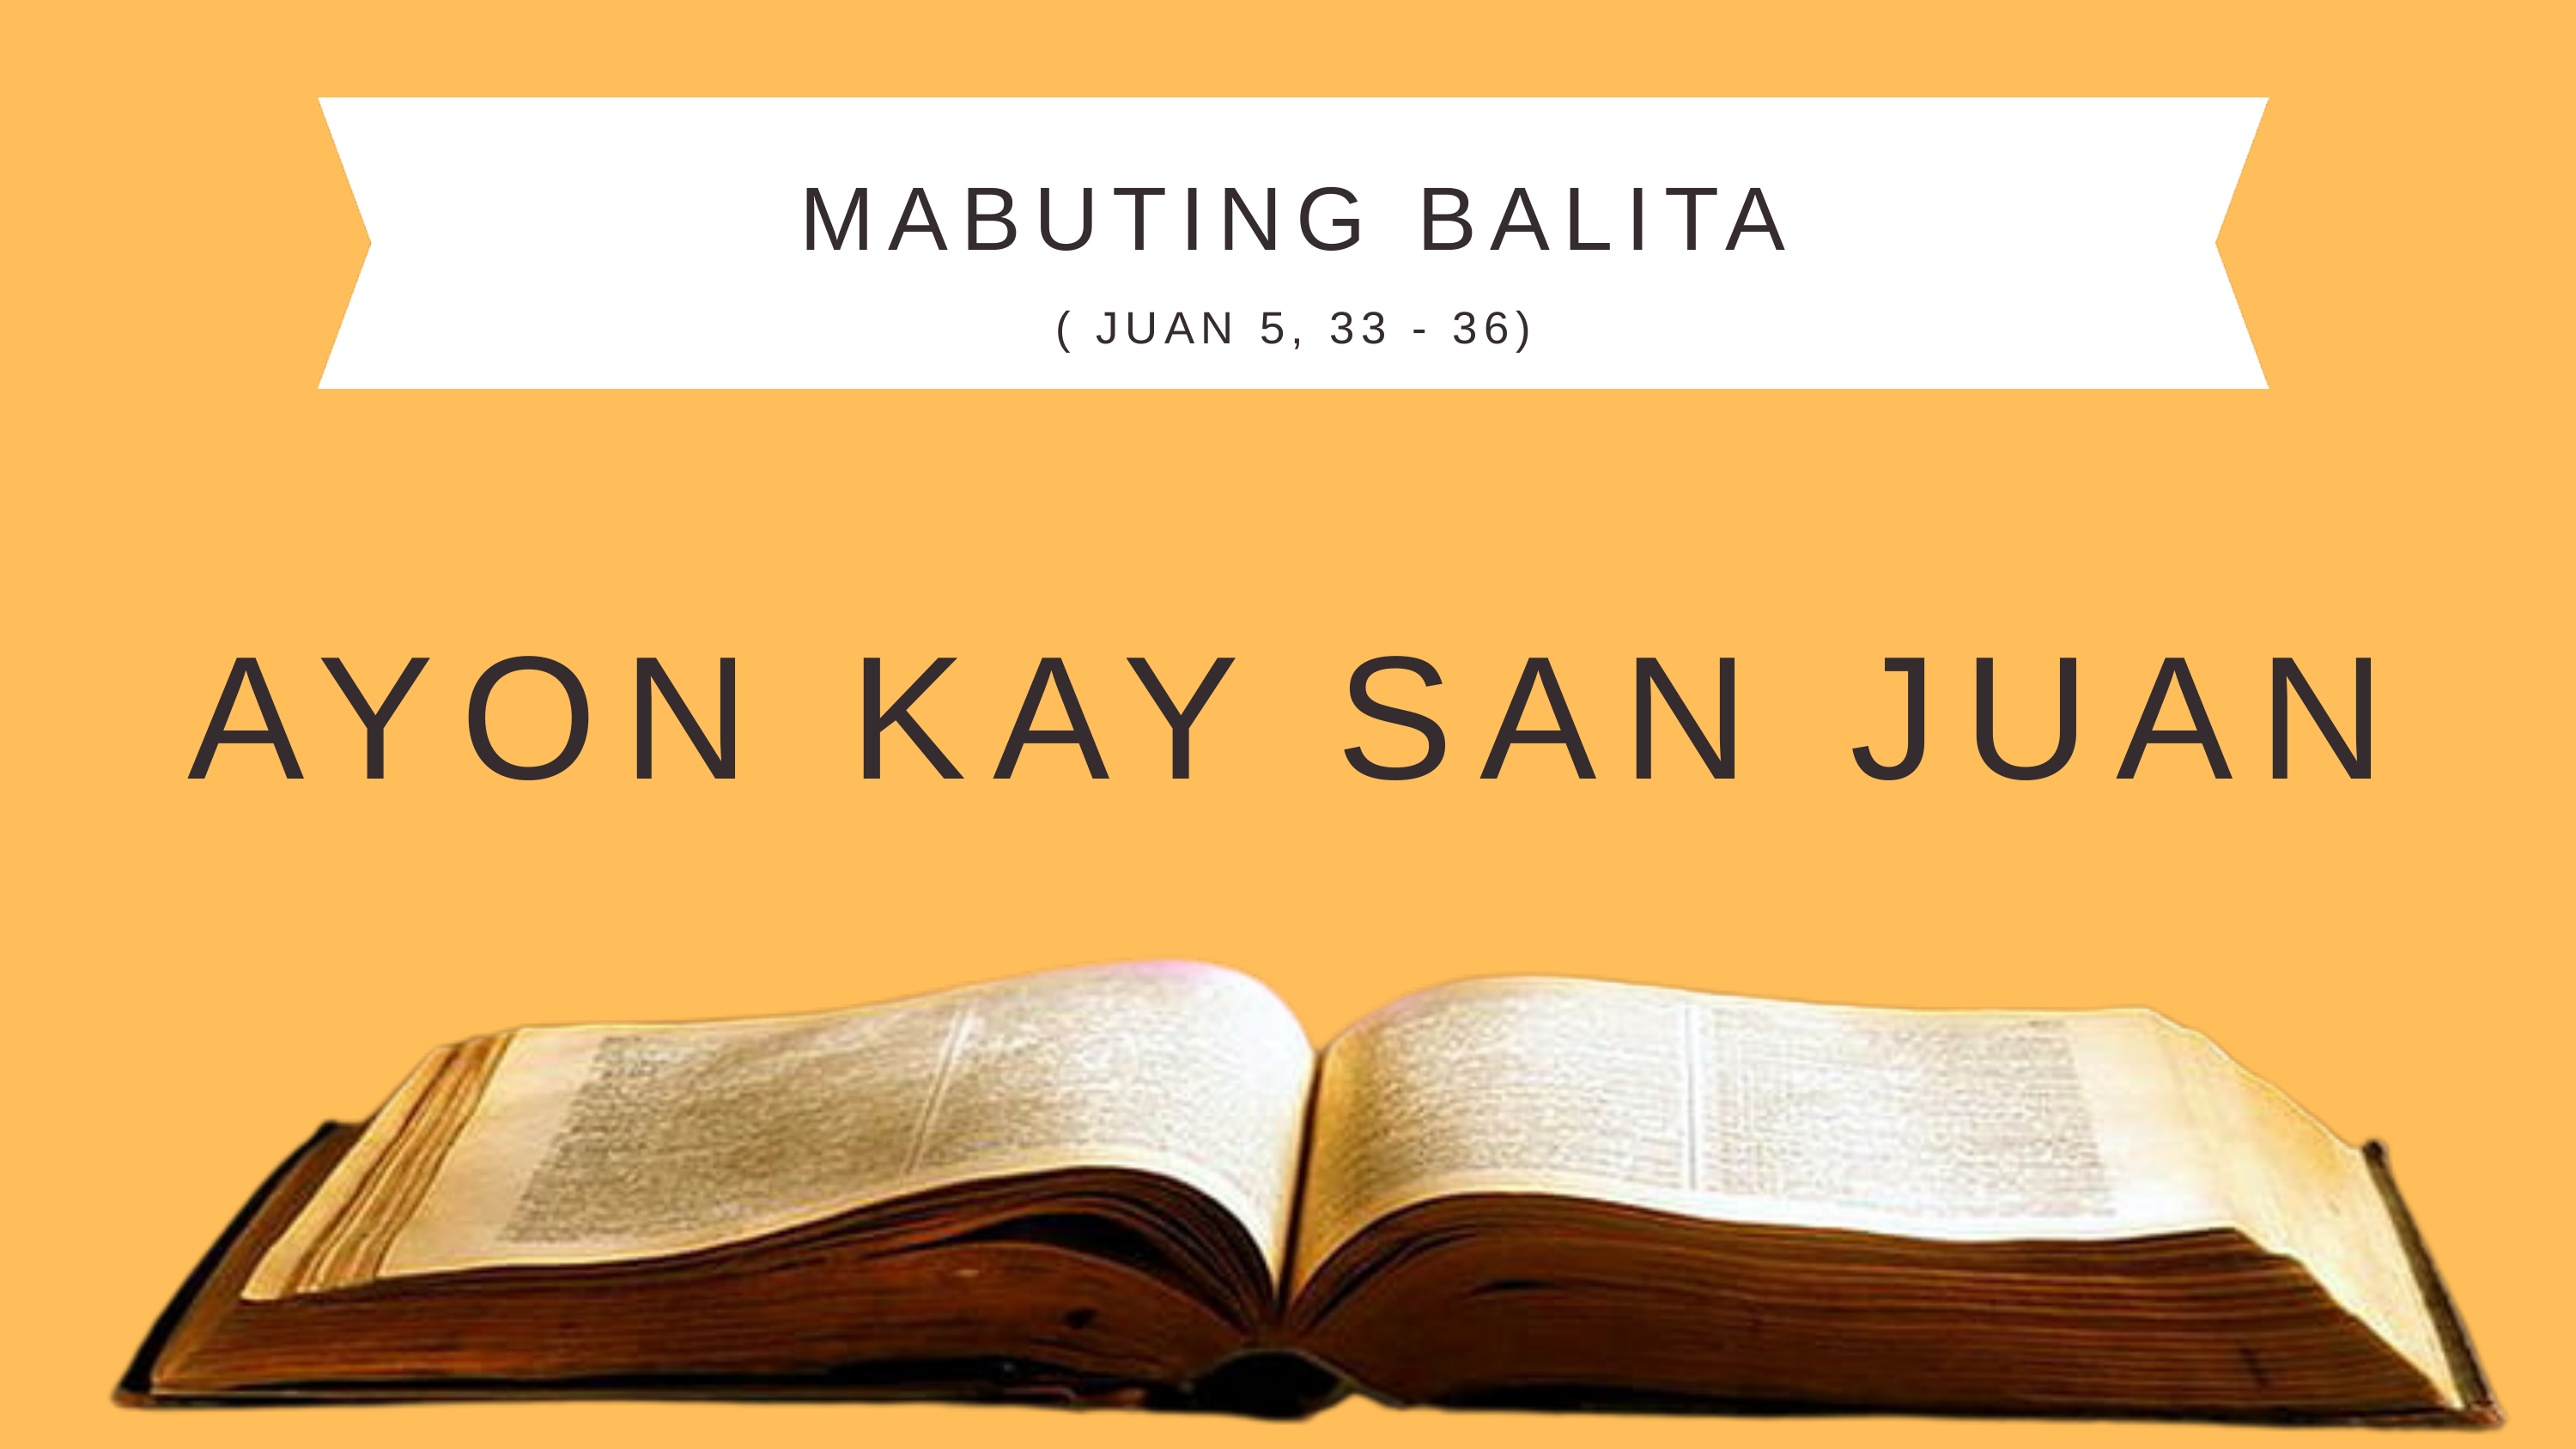

MABUTING BALITA
( JUAN 5, 33 - 36)
AYON KAY SAN JUAN